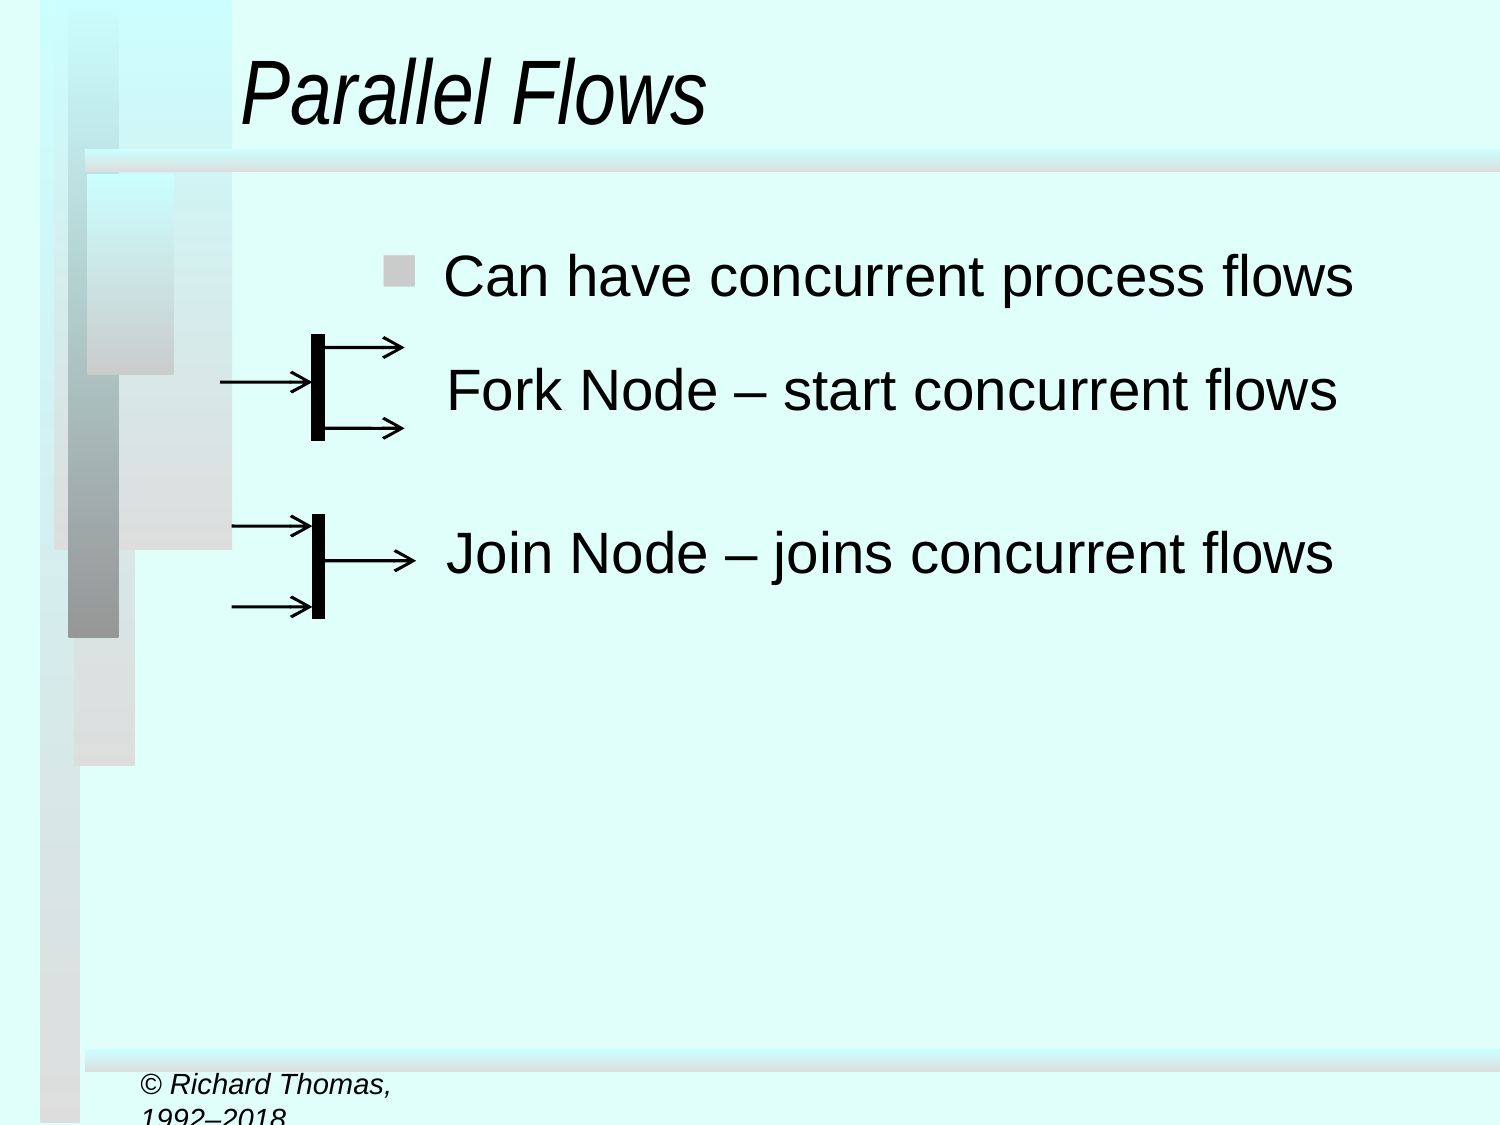

# Parallel Flows
Can have concurrent process flows

Fork Node – start concurrent flows

Join Node – joins concurrent flows

© Richard Thomas, 1992–2018